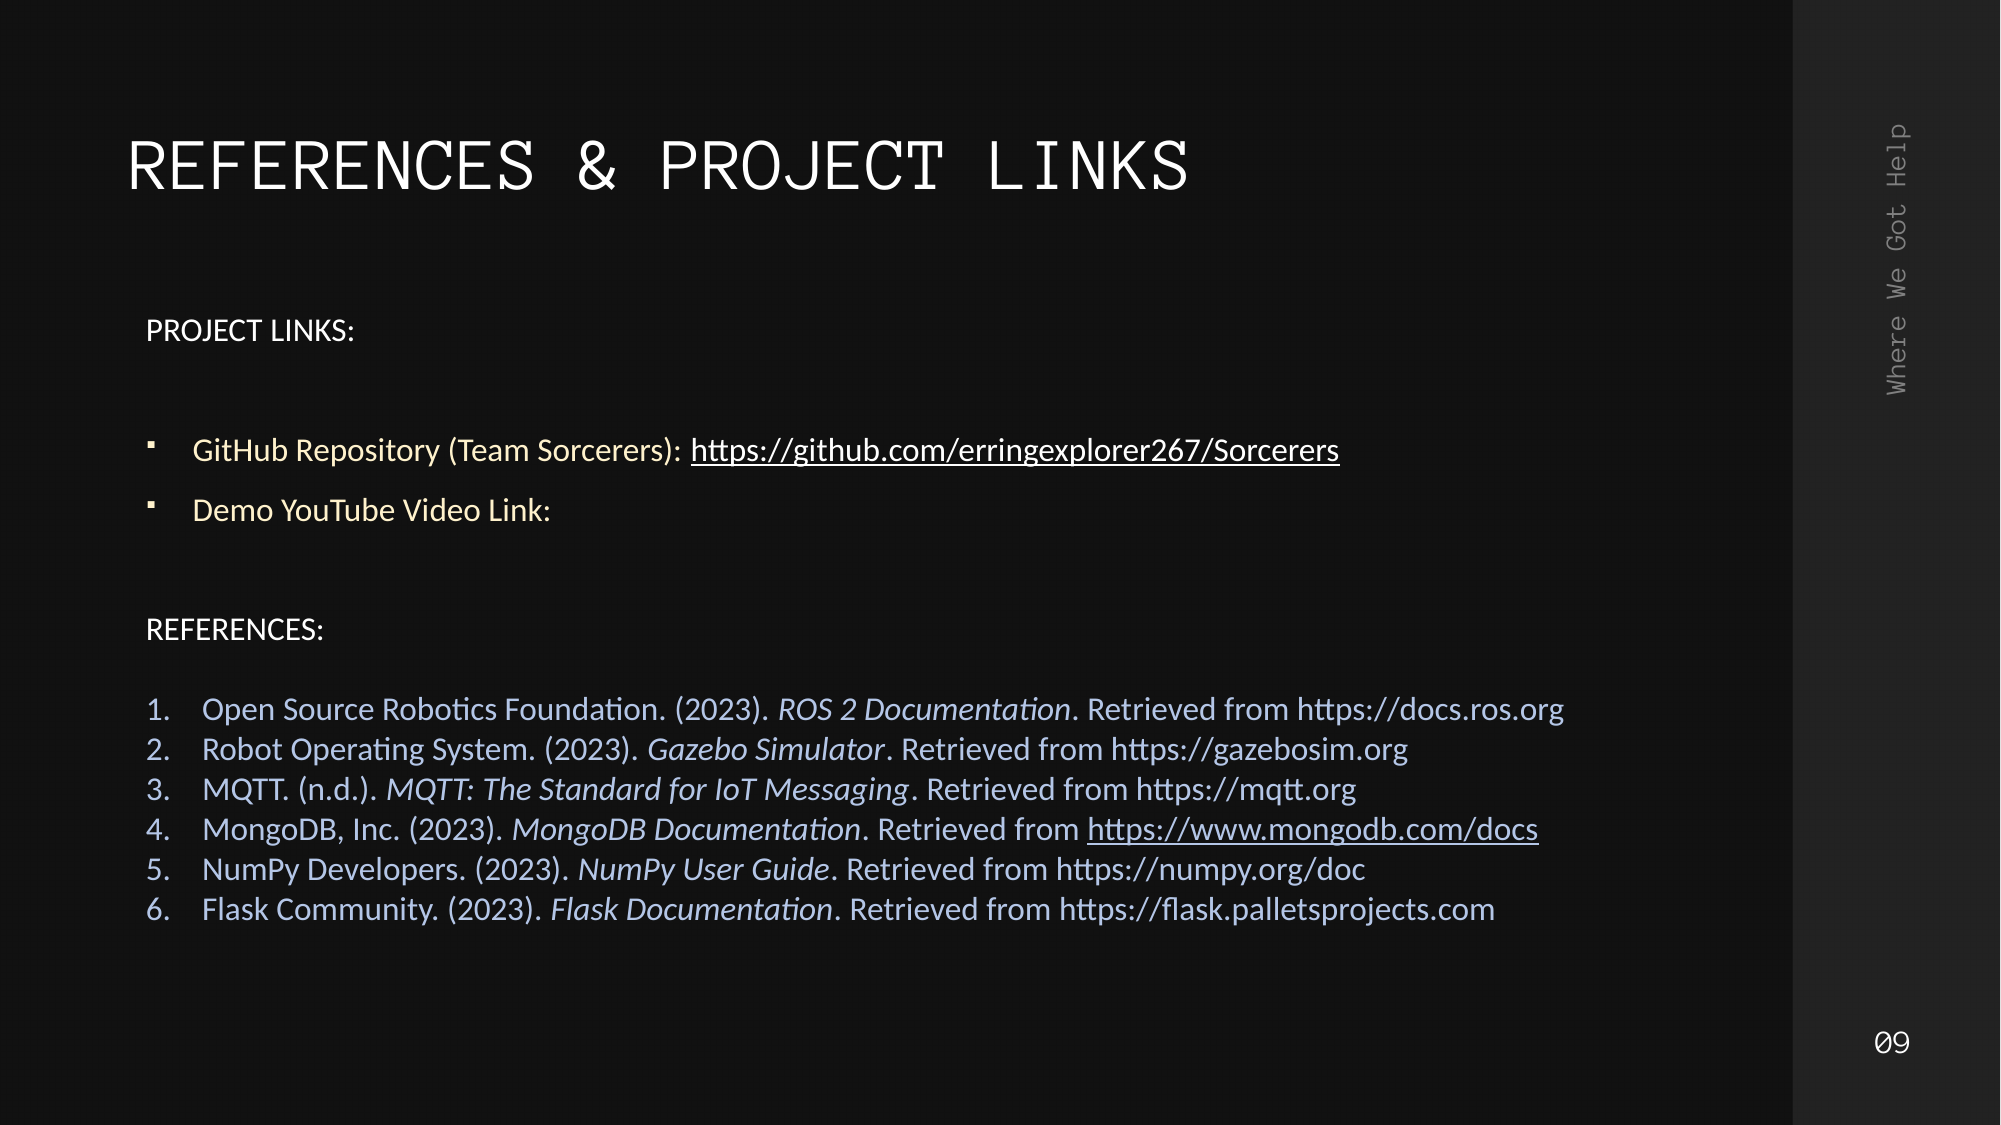

REFERENCES & PROJECT LINKS
Where We Got Help
PROJECT LINKS:

GitHub Repository (Team Sorcerers): https://github.com/erringexplorer267/Sorcerers
Demo YouTube Video Link:
REFERENCES:

Open Source Robotics Foundation. (2023). ROS 2 Documentation. Retrieved from https://docs.ros.org
Robot Operating System. (2023). Gazebo Simulator. Retrieved from https://gazebosim.org
MQTT. (n.d.). MQTT: The Standard for IoT Messaging. Retrieved from https://mqtt.org
MongoDB, Inc. (2023). MongoDB Documentation. Retrieved from https://www.mongodb.com/docs
NumPy Developers. (2023). NumPy User Guide. Retrieved from https://numpy.org/doc
Flask Community. (2023). Flask Documentation. Retrieved from https://flask.palletsprojects.com

09